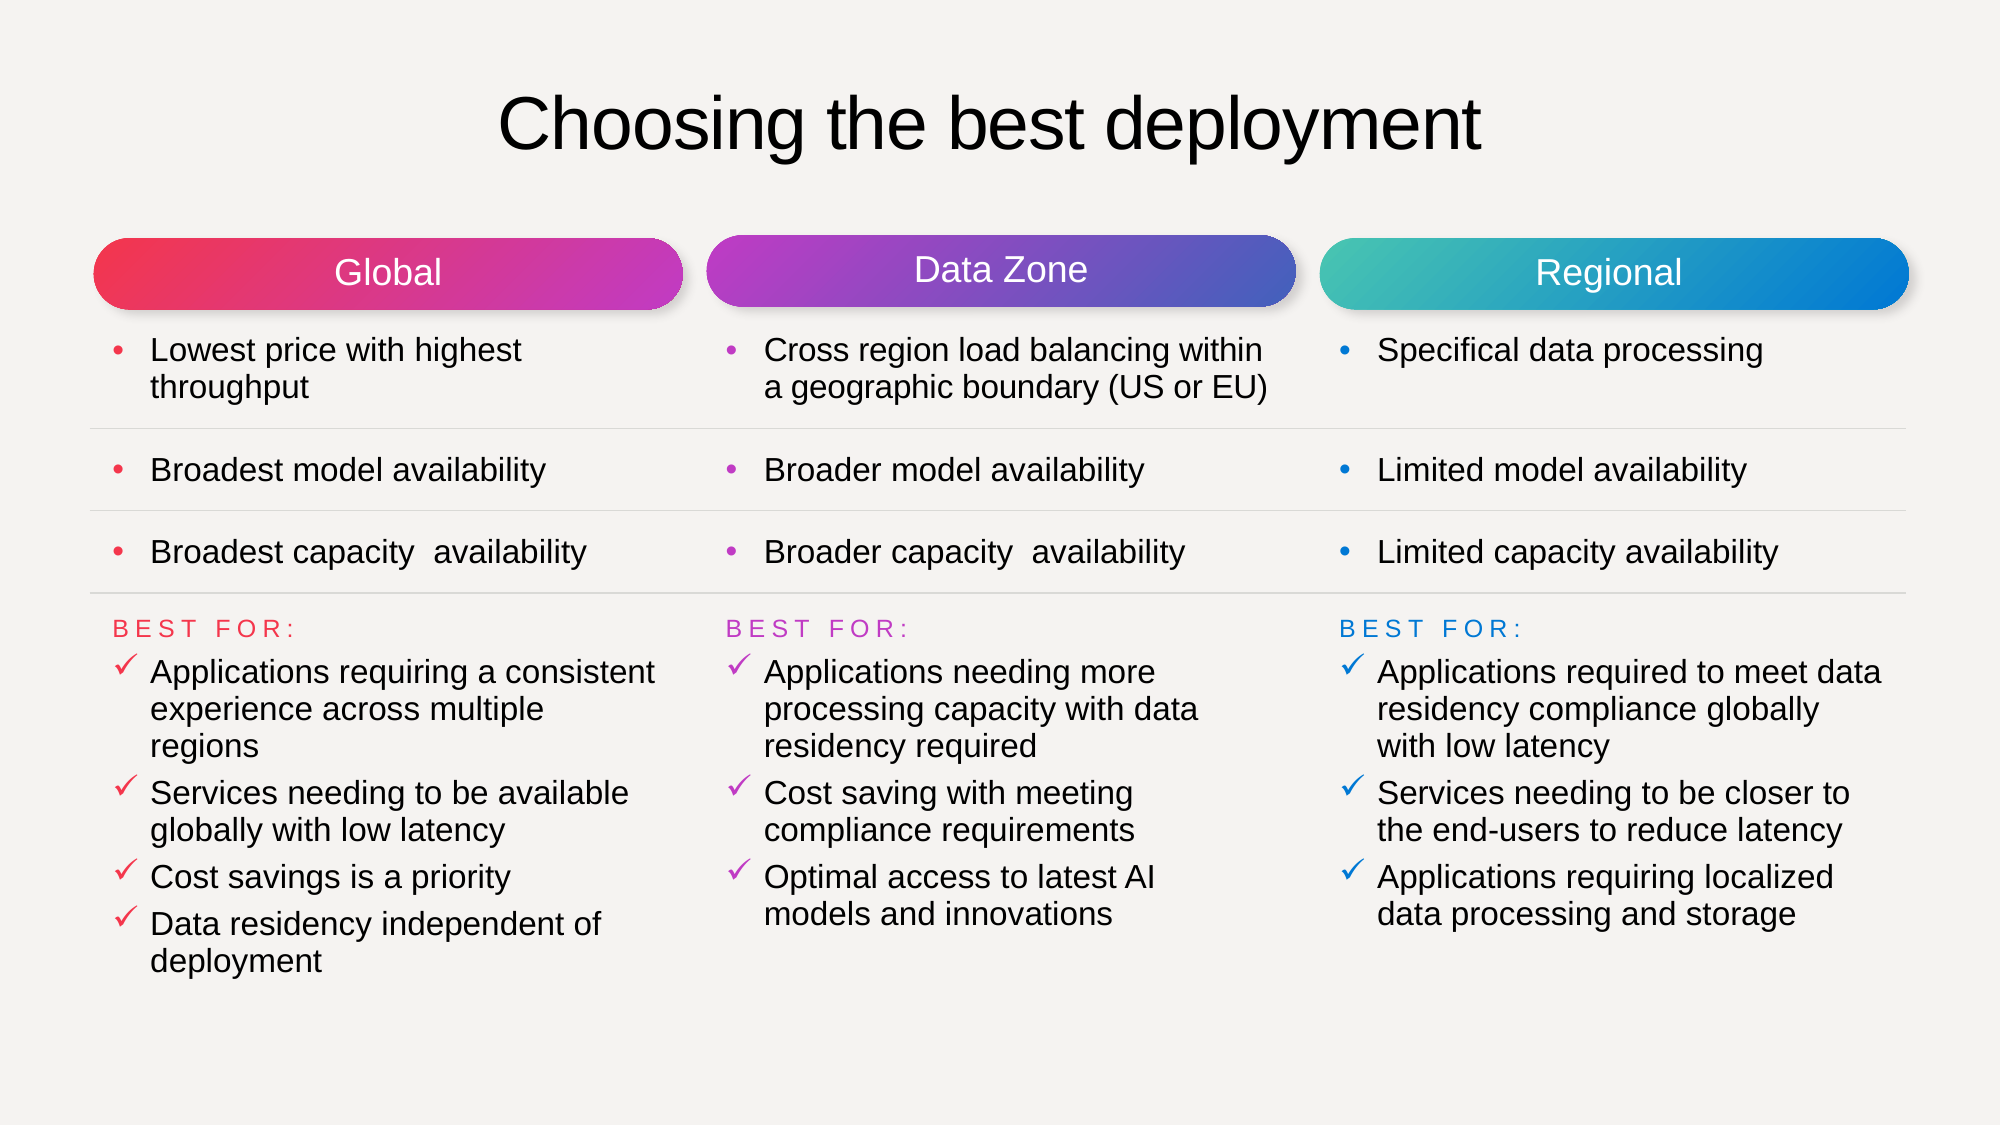

# Choosing the best deployment
Data Zone
Global
Regional
| Lowest price with highest throughput |  | Cross region load balancing within a geographic boundary (US or EU) |  | Specifical data processing |
| --- | --- | --- | --- | --- |
| Broadest model availability |  | Broader model availability |  | Limited model availability |
| Broadest capacity availability |  | Broader capacity availability |  | Limited capacity availability |
| BEST FOR: Applications requiring a consistent experience across multiple regions Services needing to be available globally with low latency Cost savings is a priority Data residency independent of deployment |  | BEST FOR: Applications needing more processing capacity with data residency required Cost saving with meeting compliance requirements Optimal access to latest AI models and innovations |  | BEST FOR: Applications required to meet data residency compliance globally with low latency Services needing to be closer to the end-users to reduce latency Applications requiring localized data processing and storage |